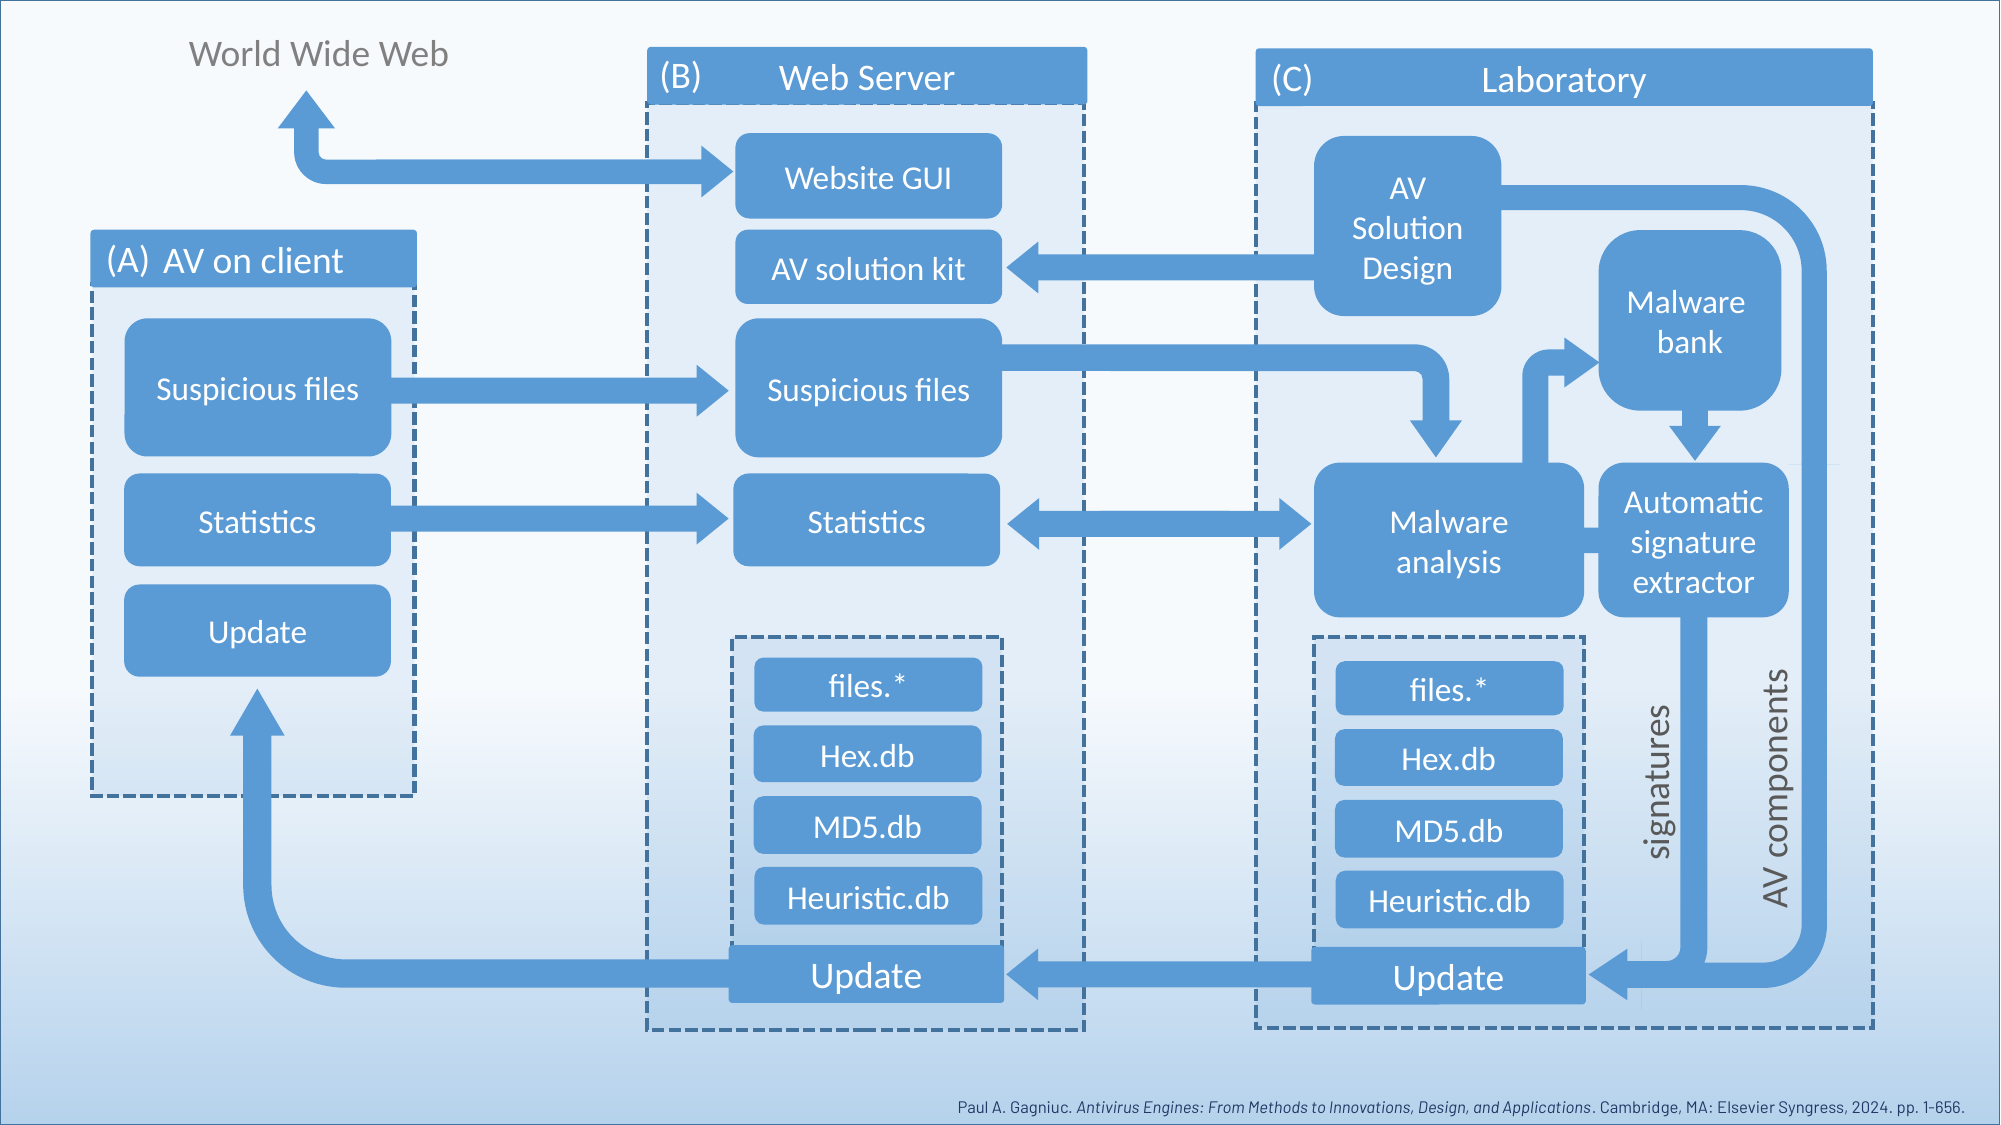

World Wide Web
(B)
Web Server
(C)
Laboratory

Website GUI
AV Solution Design

(A)
AV on client
AV solution kit
Malware
bank

Suspicious files
Suspicious files

Malware analysis
Automatic signature extractor

Statistics
Statistics

Update

files.*
files.*
Hex.db
Hex.db
signatures
AV components
MD5.db
MD5.db
Heuristic.db
Heuristic.db
Update
Update

Paul A. Gagniuc. Antivirus Engines: From Methods to Innovations, Design, and Applications. Cambridge, MA: Elsevier Syngress, 2024. pp. 1-656.